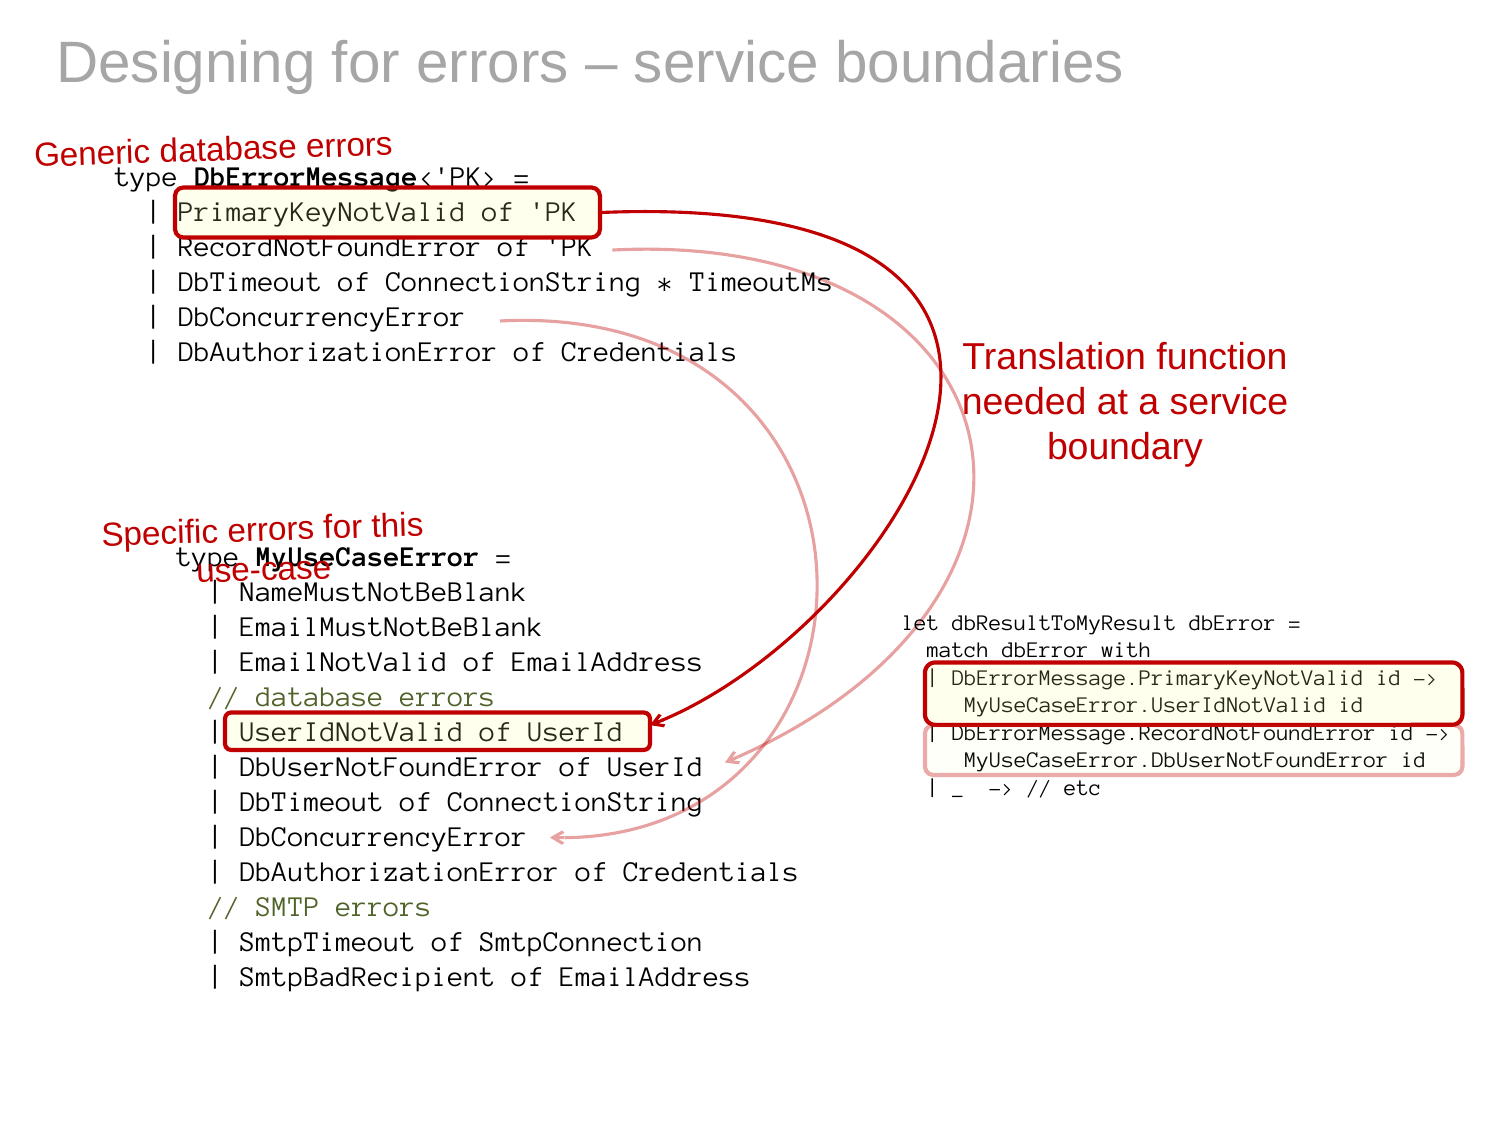

# Designing for errors – service boundaries
Generic database errors
type DbErrorMessage<'PK> =
  | PrimaryKeyNotValid of 'PK
  | RecordNotFoundError of 'PK
  | DbTimeout of ConnectionString * TimeoutMs
  | DbConcurrencyError
  | DbAuthorizationError of Credentials

Translation function needed at a service boundary
Specific errors for this use-case
type MyUseCaseError =
  | NameMustNotBeBlank
  | EmailMustNotBeBlank
  | EmailNotValid of EmailAddress
  // database errors
  | UserIdNotValid of UserId
  | DbUserNotFoundError of UserId
  | DbTimeout of ConnectionString
  | DbConcurrencyError
  | DbAuthorizationError of Credentials
  // SMTP errors
  | SmtpTimeout of SmtpConnection
  | SmtpBadRecipient of EmailAddress
let dbResultToMyResult dbError =
  match dbError with
  | DbErrorMessage.PrimaryKeyNotValid id ->
     MyUseCaseError.UserIdNotValid id
  | DbErrorMessage.RecordNotFoundError id ->
     MyUseCaseError.DbUserNotFoundError id
  | _  -> // etc